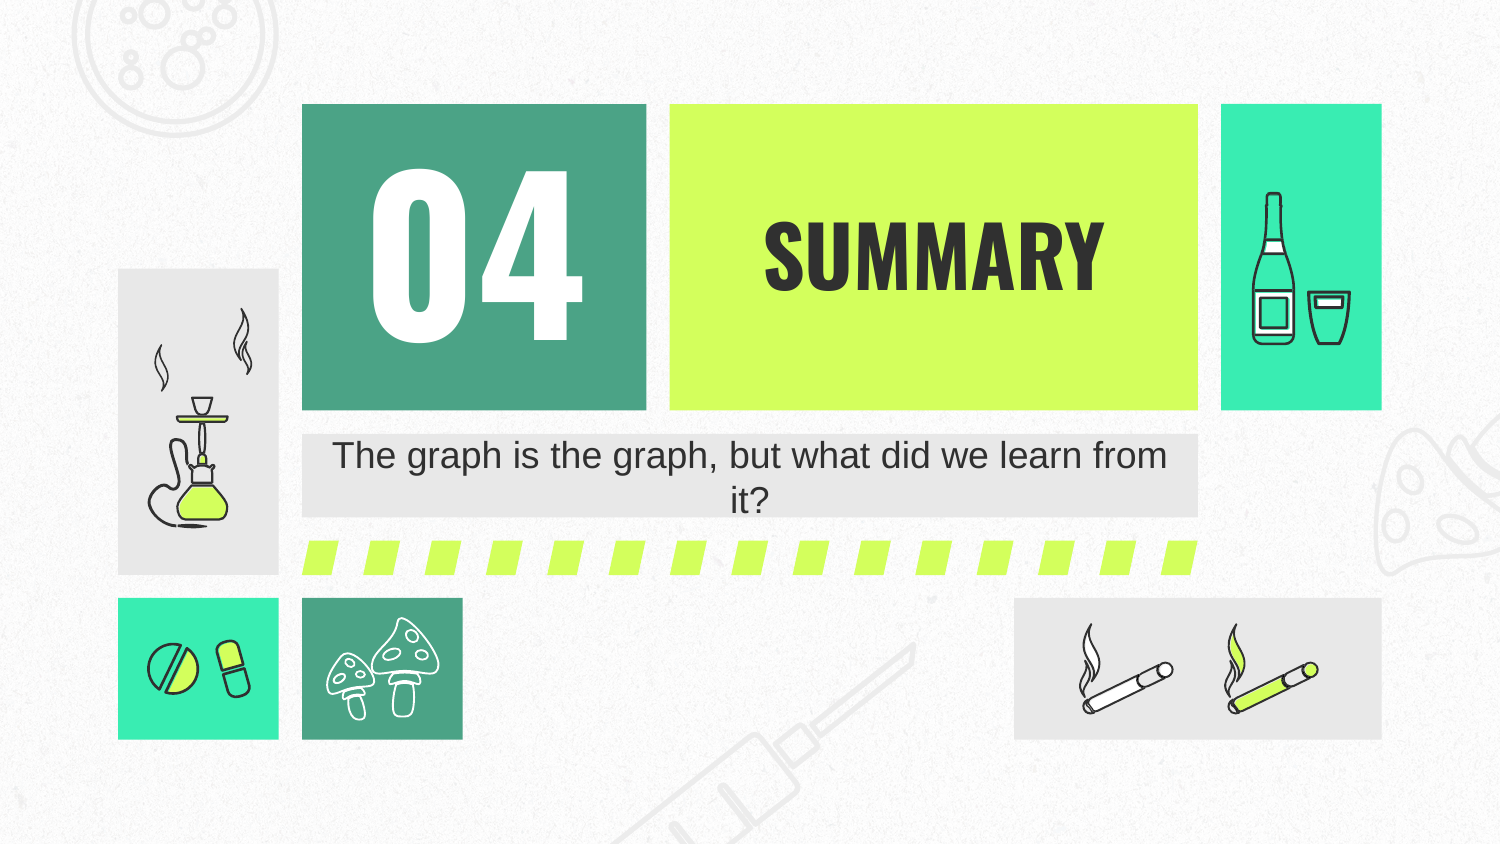

# 04
SUMMARY

The graph is the graph, but what did we learn from it?